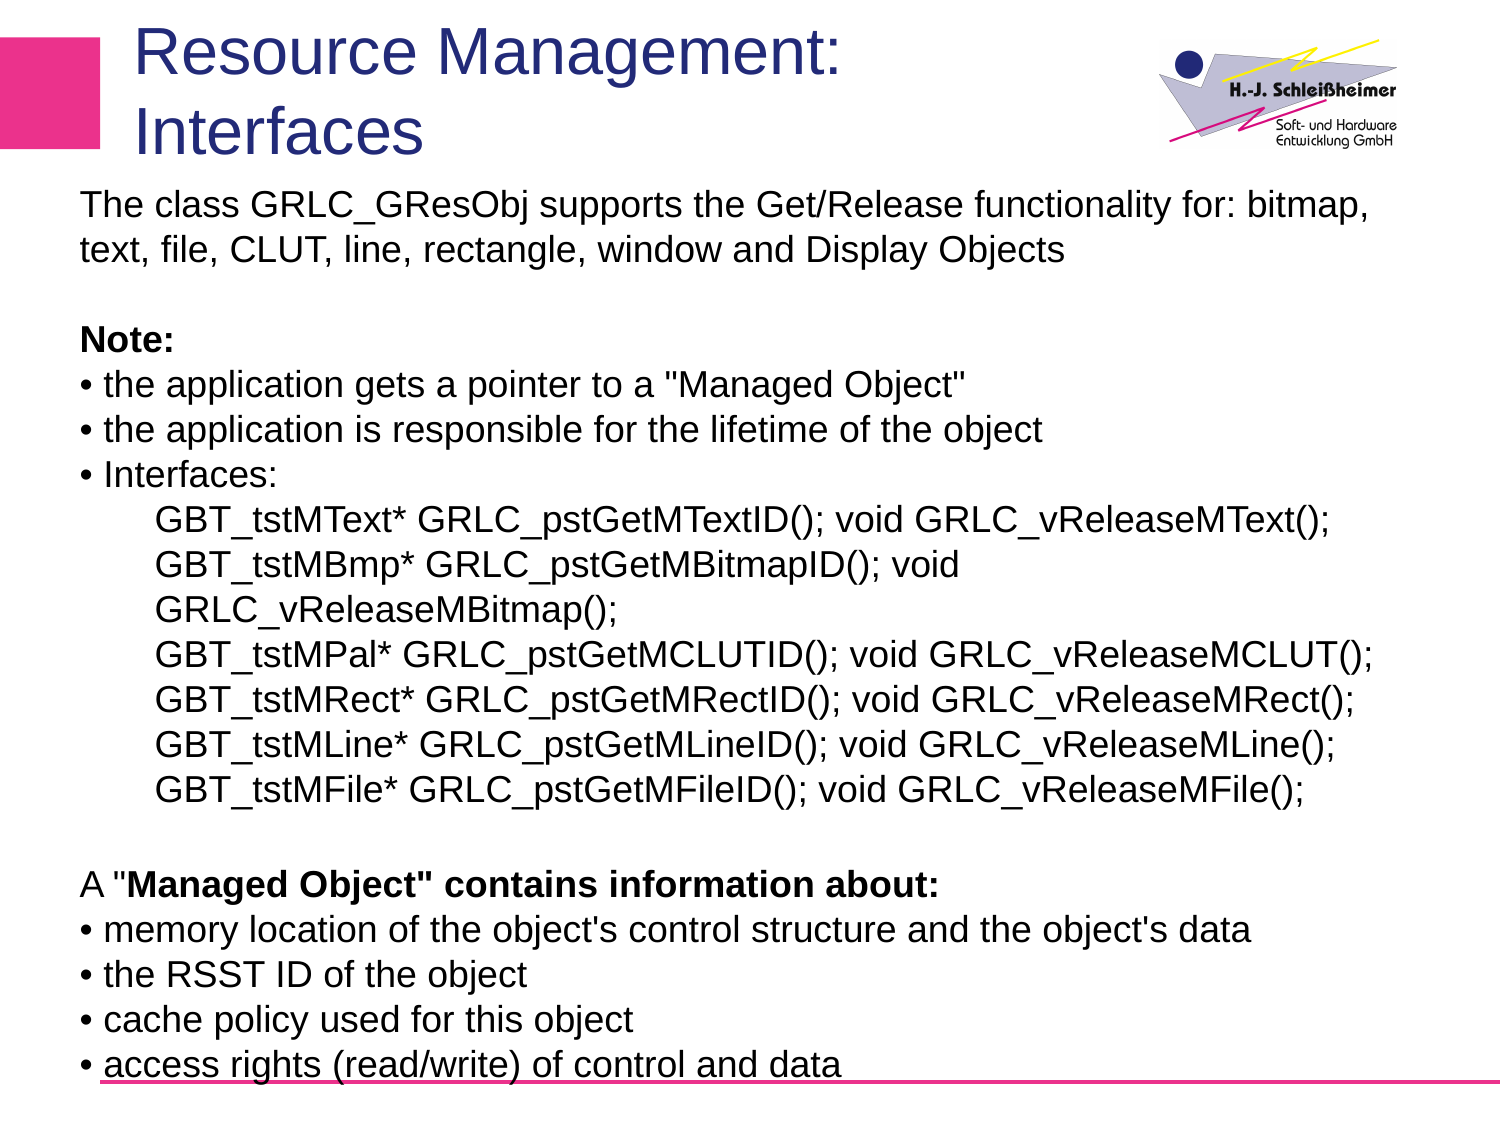

# Resource Management: Interfaces
The class GRLC_GResObj supports the Get/Release functionality for: bitmap, text, file, CLUT, line, rectangle, window and Display Objects

Note:
• the application gets a pointer to a "Managed Object"
• the application is responsible for the lifetime of the object
• Interfaces:
GBT_tstMText* GRLC_pstGetMTextID(); void GRLC_vReleaseMText();
GBT_tstMBmp* GRLC_pstGetMBitmapID(); void GRLC_vReleaseMBitmap();
GBT_tstMPal* GRLC_pstGetMCLUTID(); void GRLC_vReleaseMCLUT();
GBT_tstMRect* GRLC_pstGetMRectID(); void GRLC_vReleaseMRect();
GBT_tstMLine* GRLC_pstGetMLineID(); void GRLC_vReleaseMLine();
GBT_tstMFile* GRLC_pstGetMFileID(); void GRLC_vReleaseMFile();

A "Managed Object" contains information about:
• memory location of the object's control structure and the object's data
• the RSST ID of the object
• cache policy used for this object
• access rights (read/write) of control and data